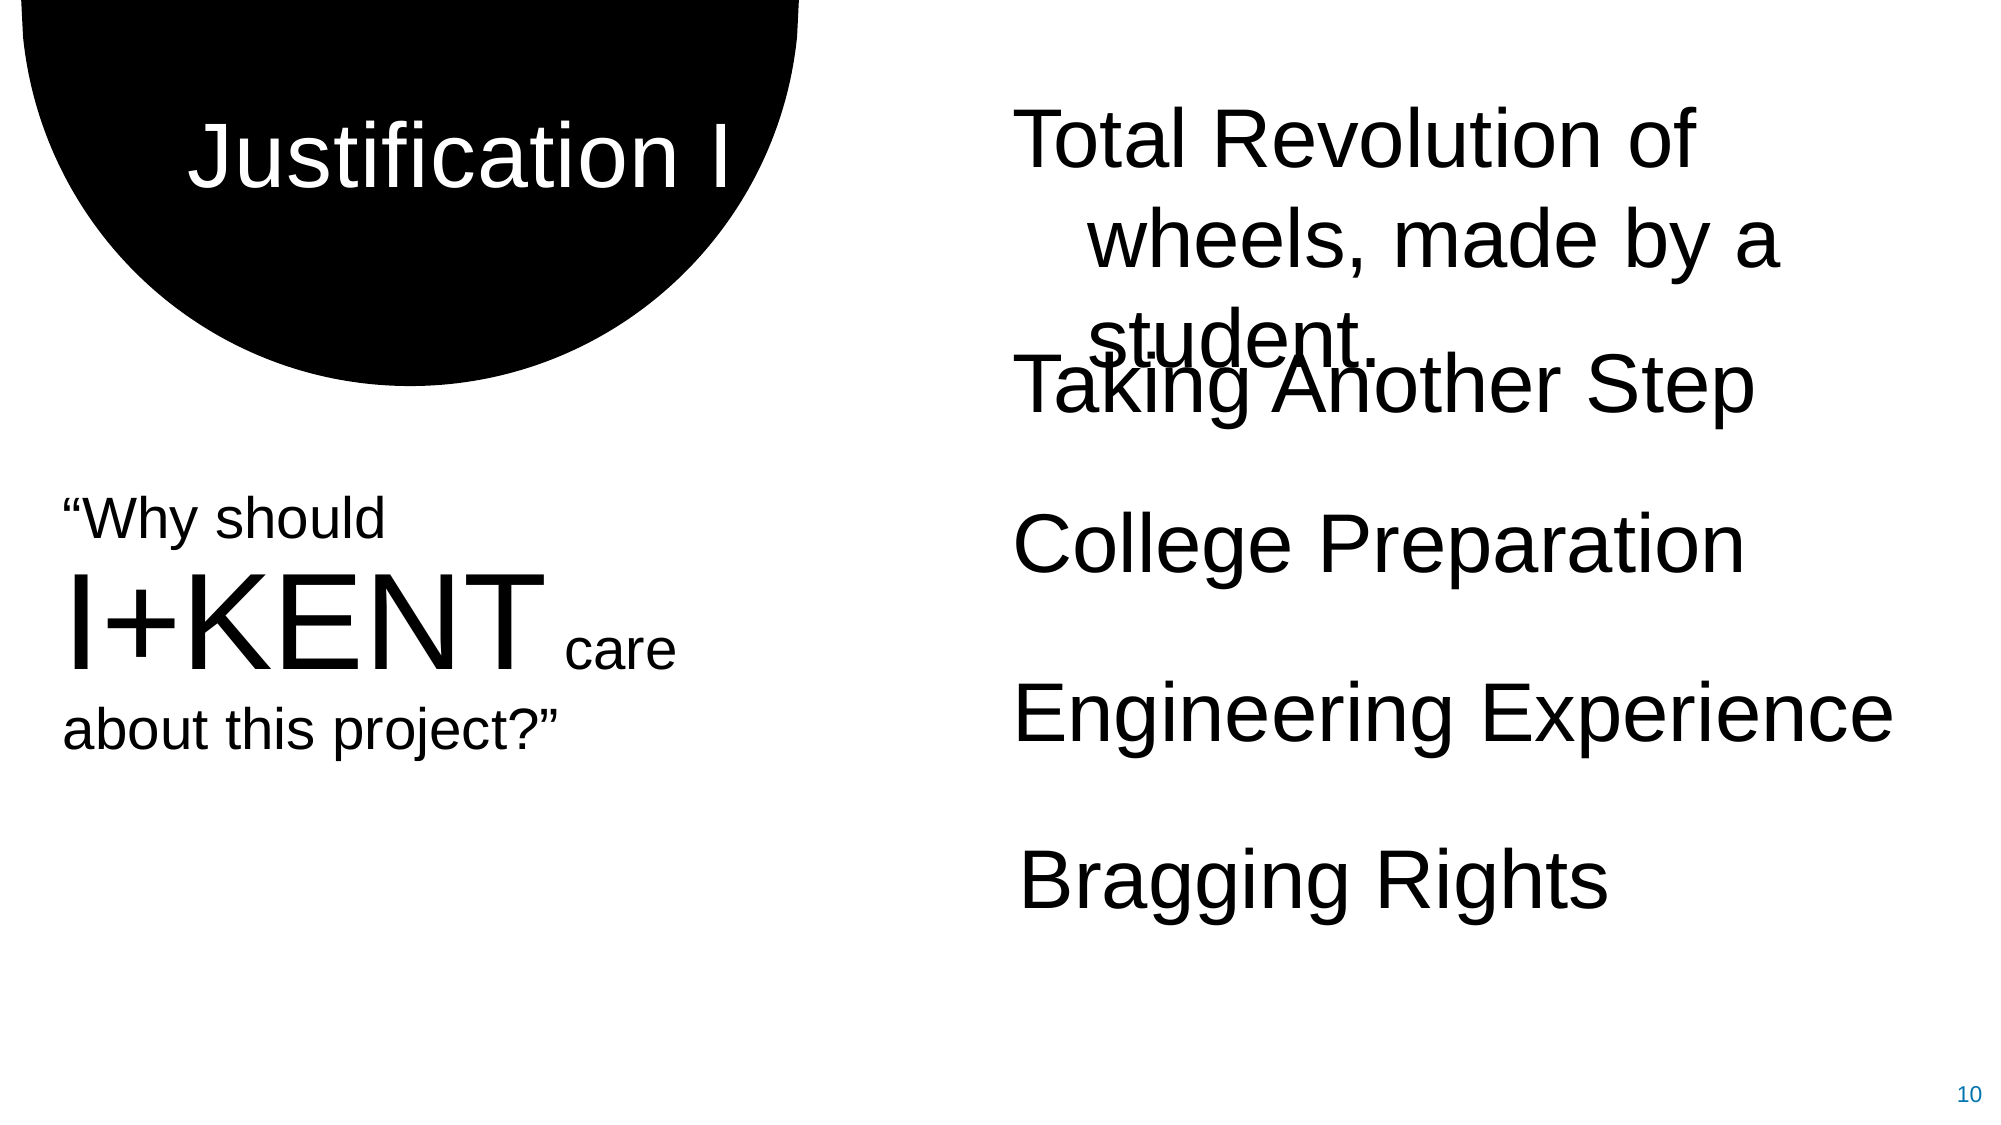

# Justification I
Total Revolution of wheels, made by a student.
Taking Another Step
“Why should I+KENT care about this project?”
College Preparation
Engineering Experience
Bragging Rights
10